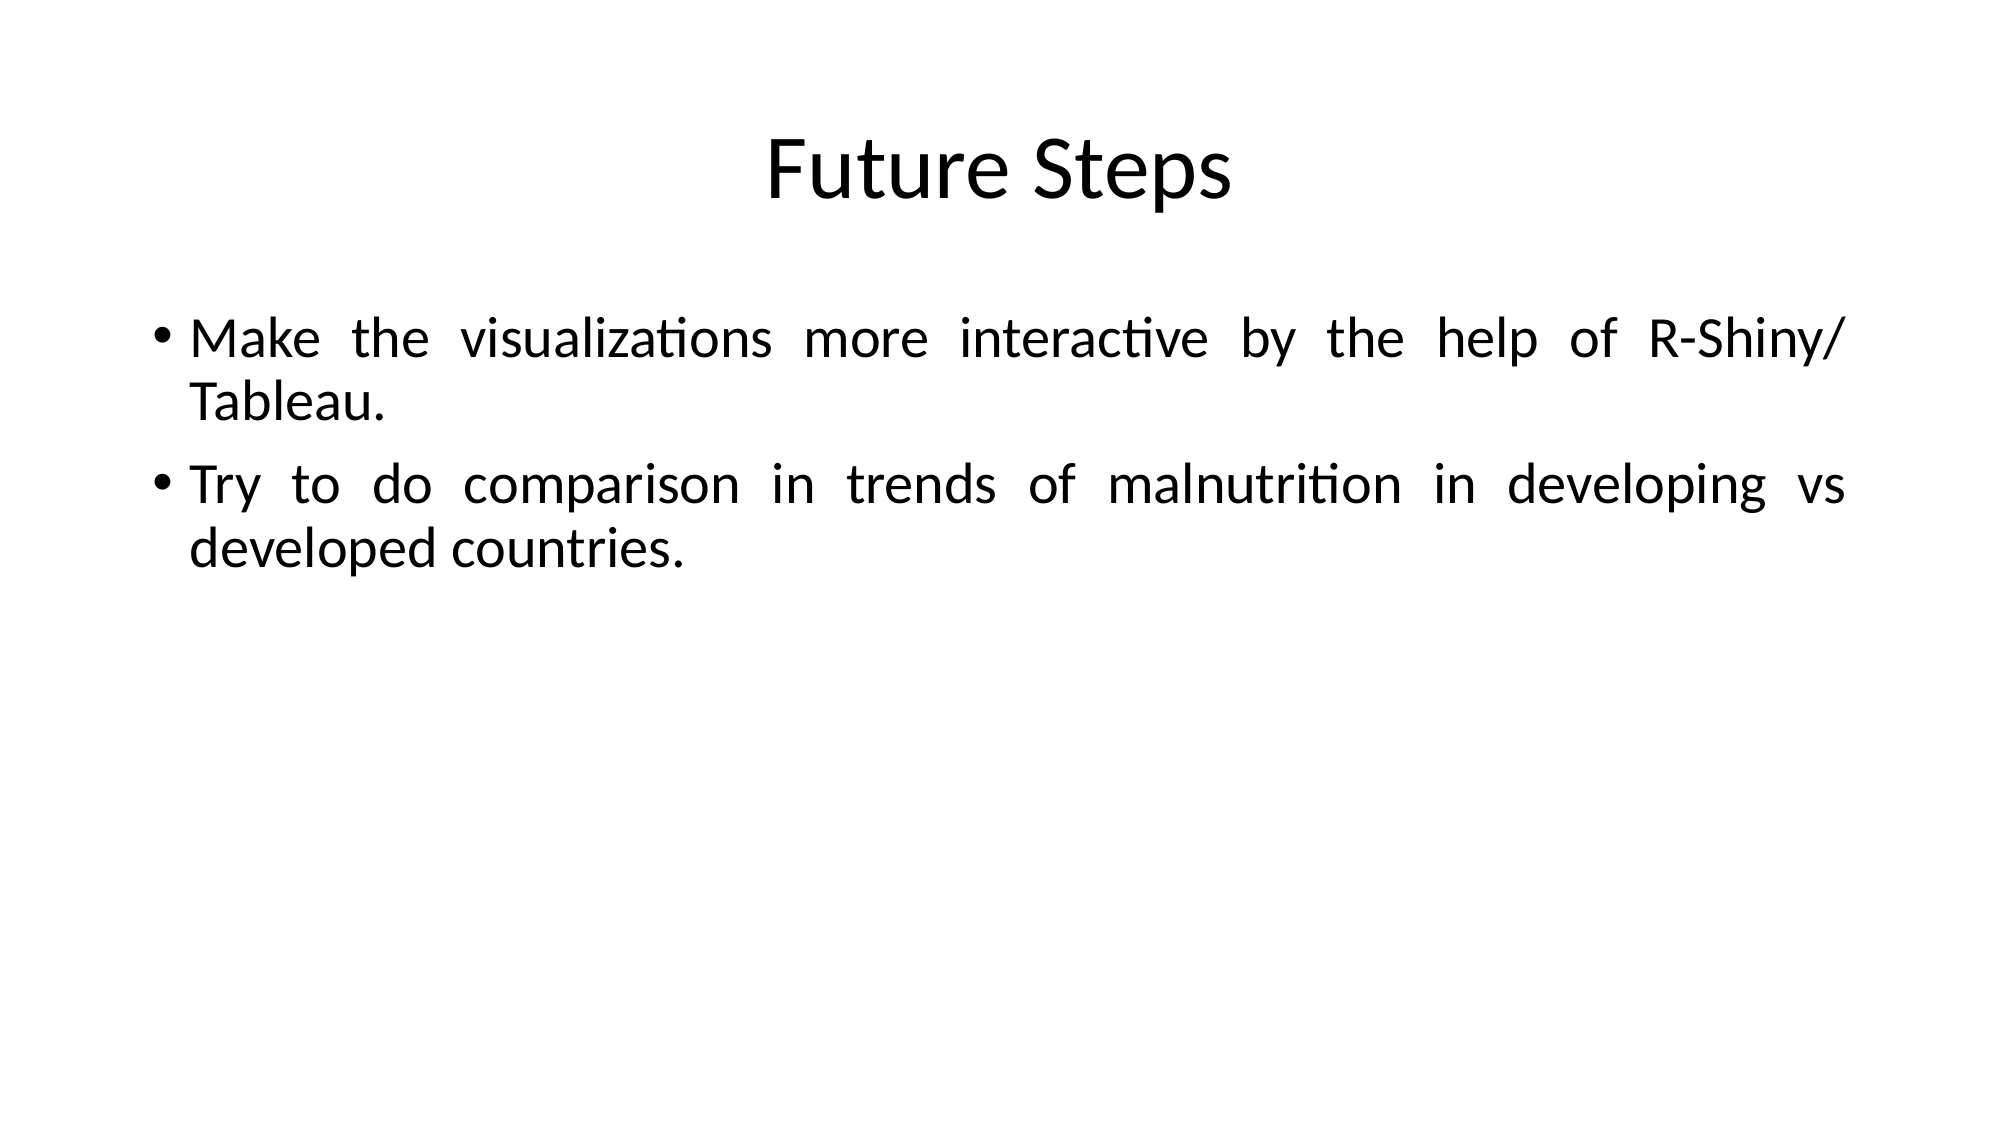

# Future Steps
Make the visualizations more interactive by the help of R-Shiny/ Tableau.
Try to do comparison in trends of malnutrition in developing vs developed countries.